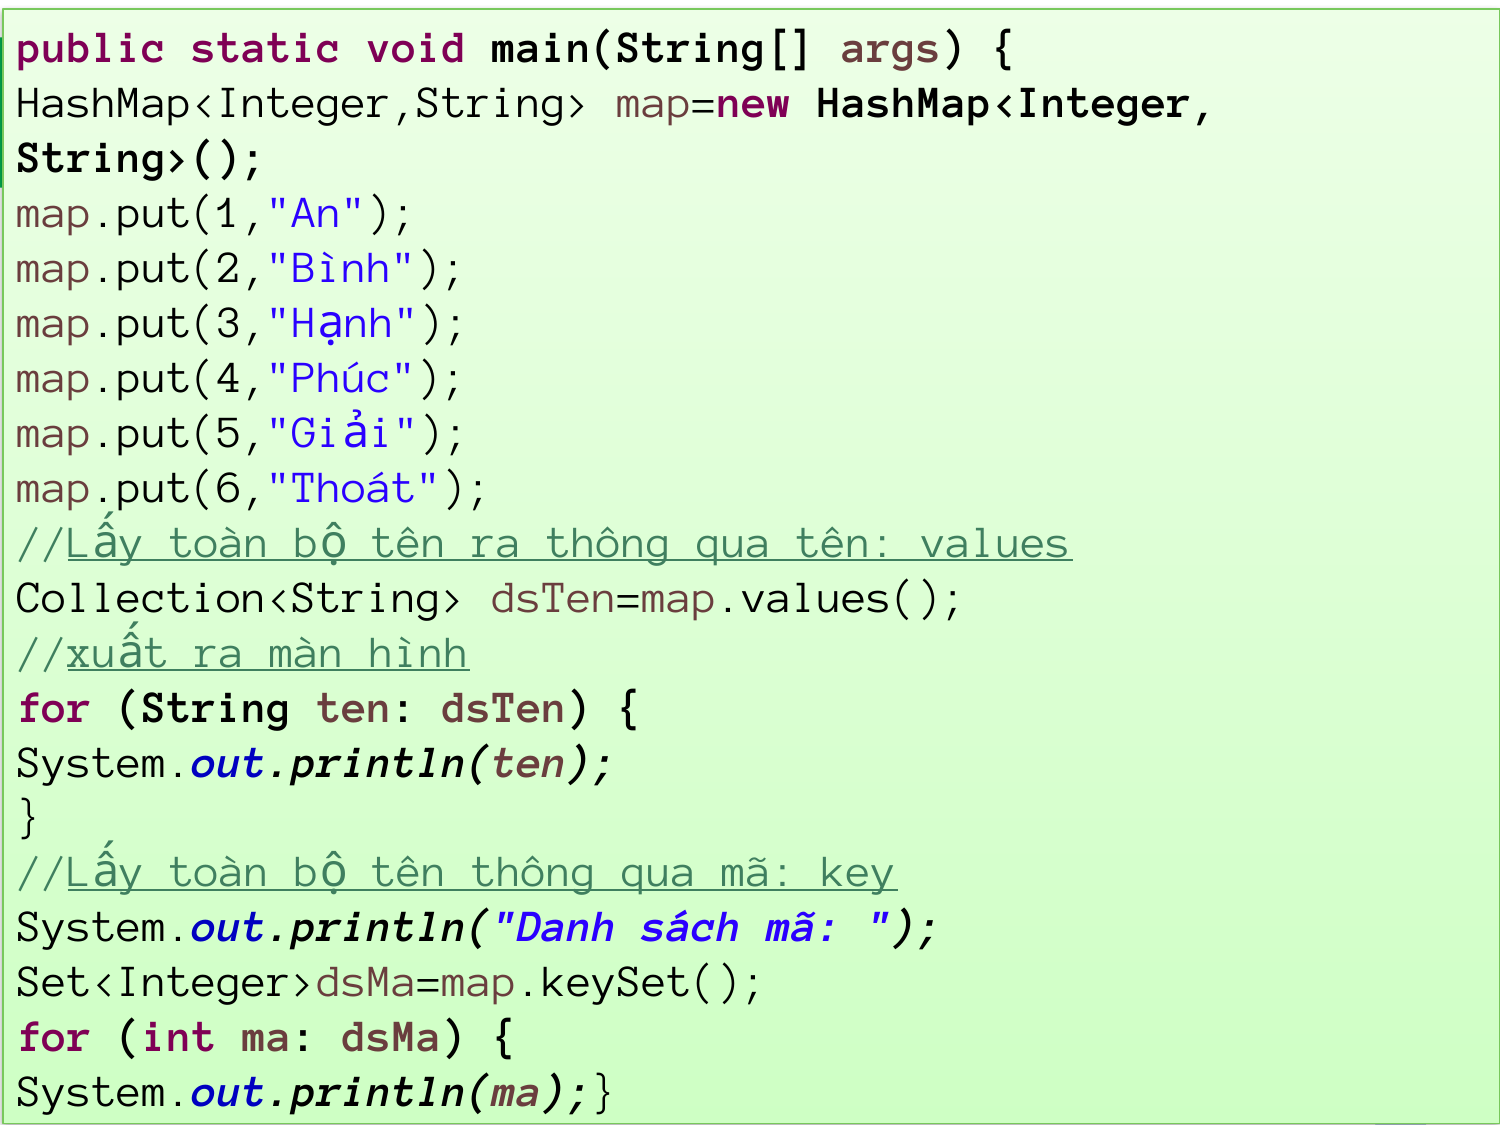

public static void main(String[] args) {
HashMap<Integer,String> map=new HashMap<Integer, String>();
map.put(1,"An");
map.put(2,"Bình");
map.put(3,"Hạnh");
map.put(4,"Phúc");
map.put(5,"Giải");
map.put(6,"Thoát");
//Lấy toàn bộ tên ra thông qua tên: values
Collection<String> dsTen=map.values();
//xuất ra màn hình
for (String ten: dsTen) {
System.out.println(ten);
}
//Lấy toàn bộ tên thông qua mã: key
System.out.println("Danh sách mã: ");
Set<Integer>dsMa=map.keySet();
for (int ma: dsMa) {
System.out.println(ma);}
194
Object-oriented programming